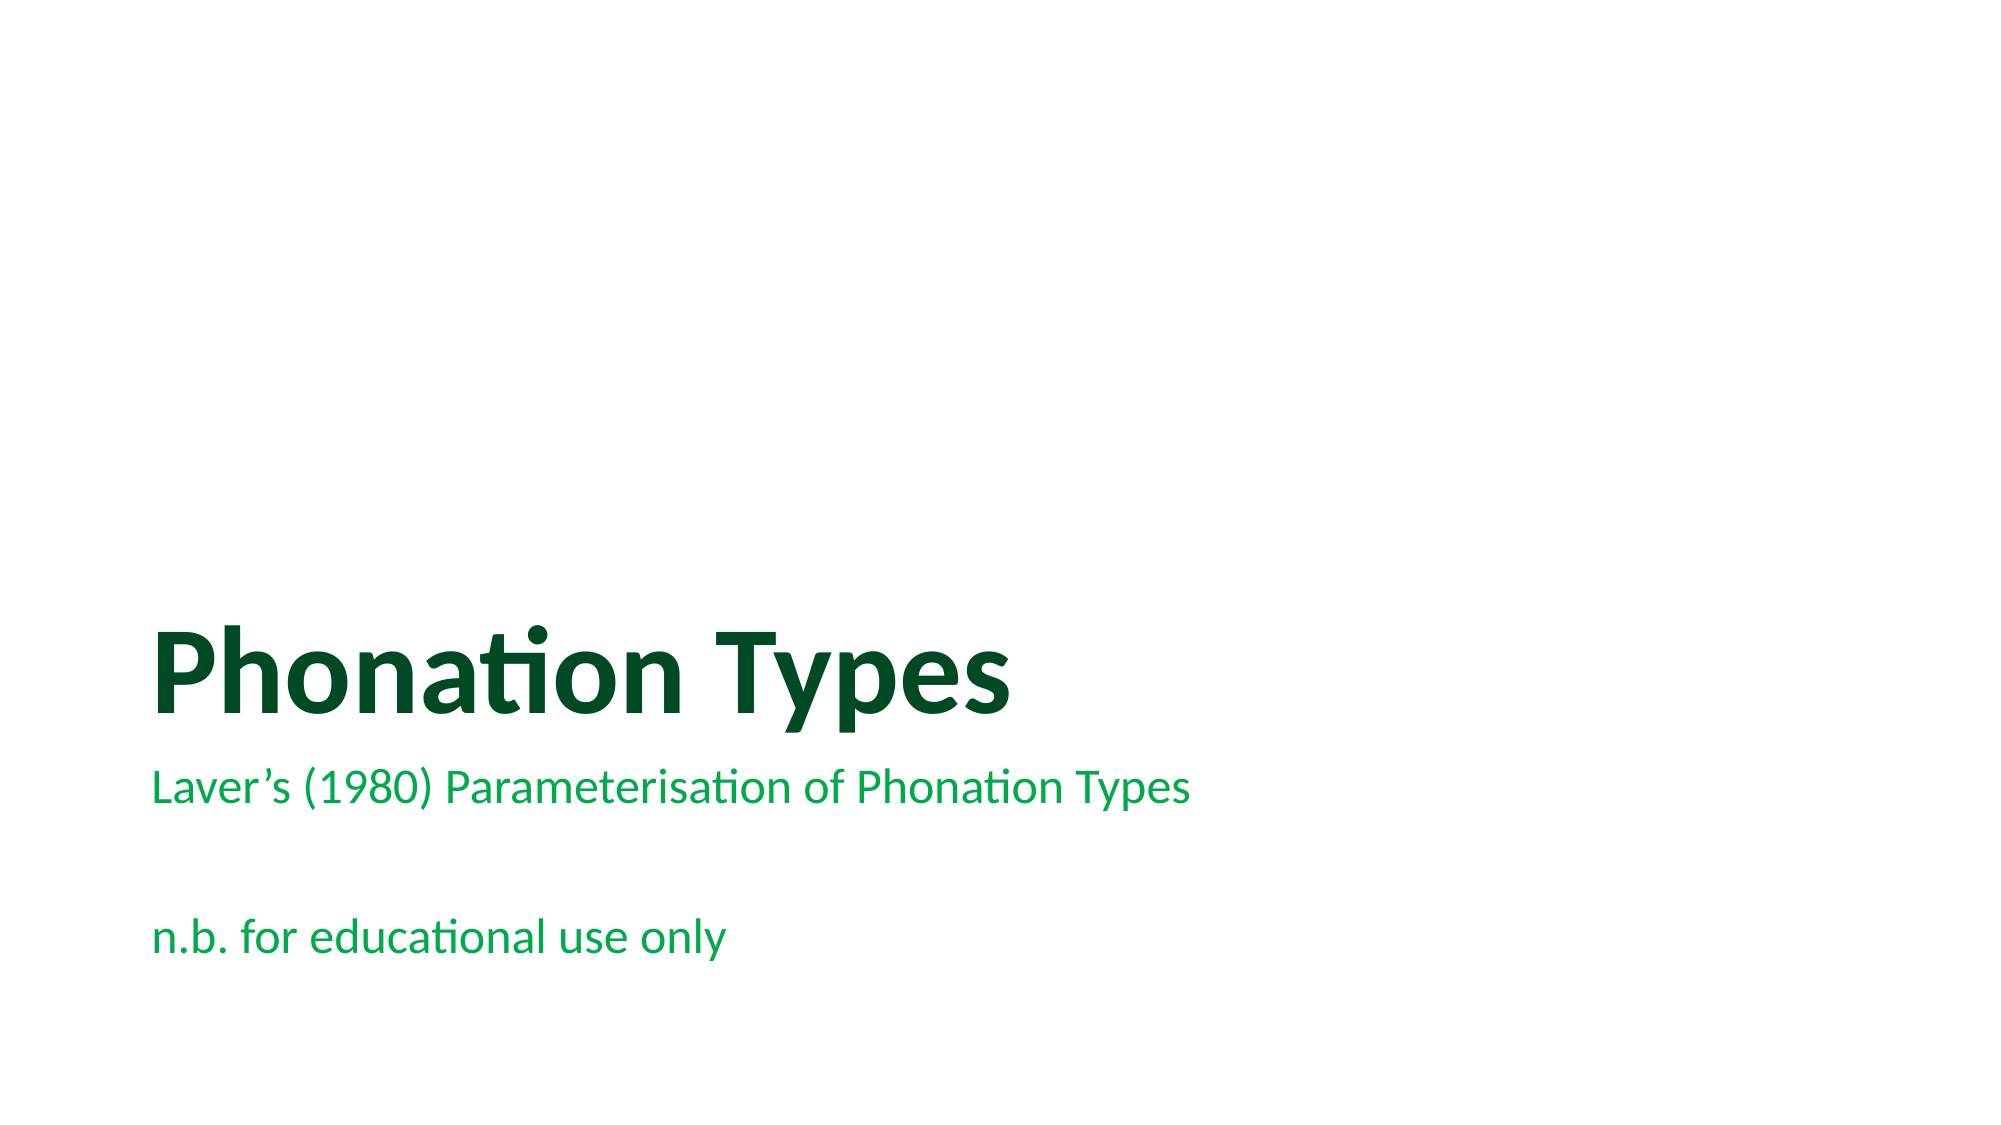

# Phonation Types
Laver’s (1980) Parameterisation of Phonation Types

n.b. for educational use only